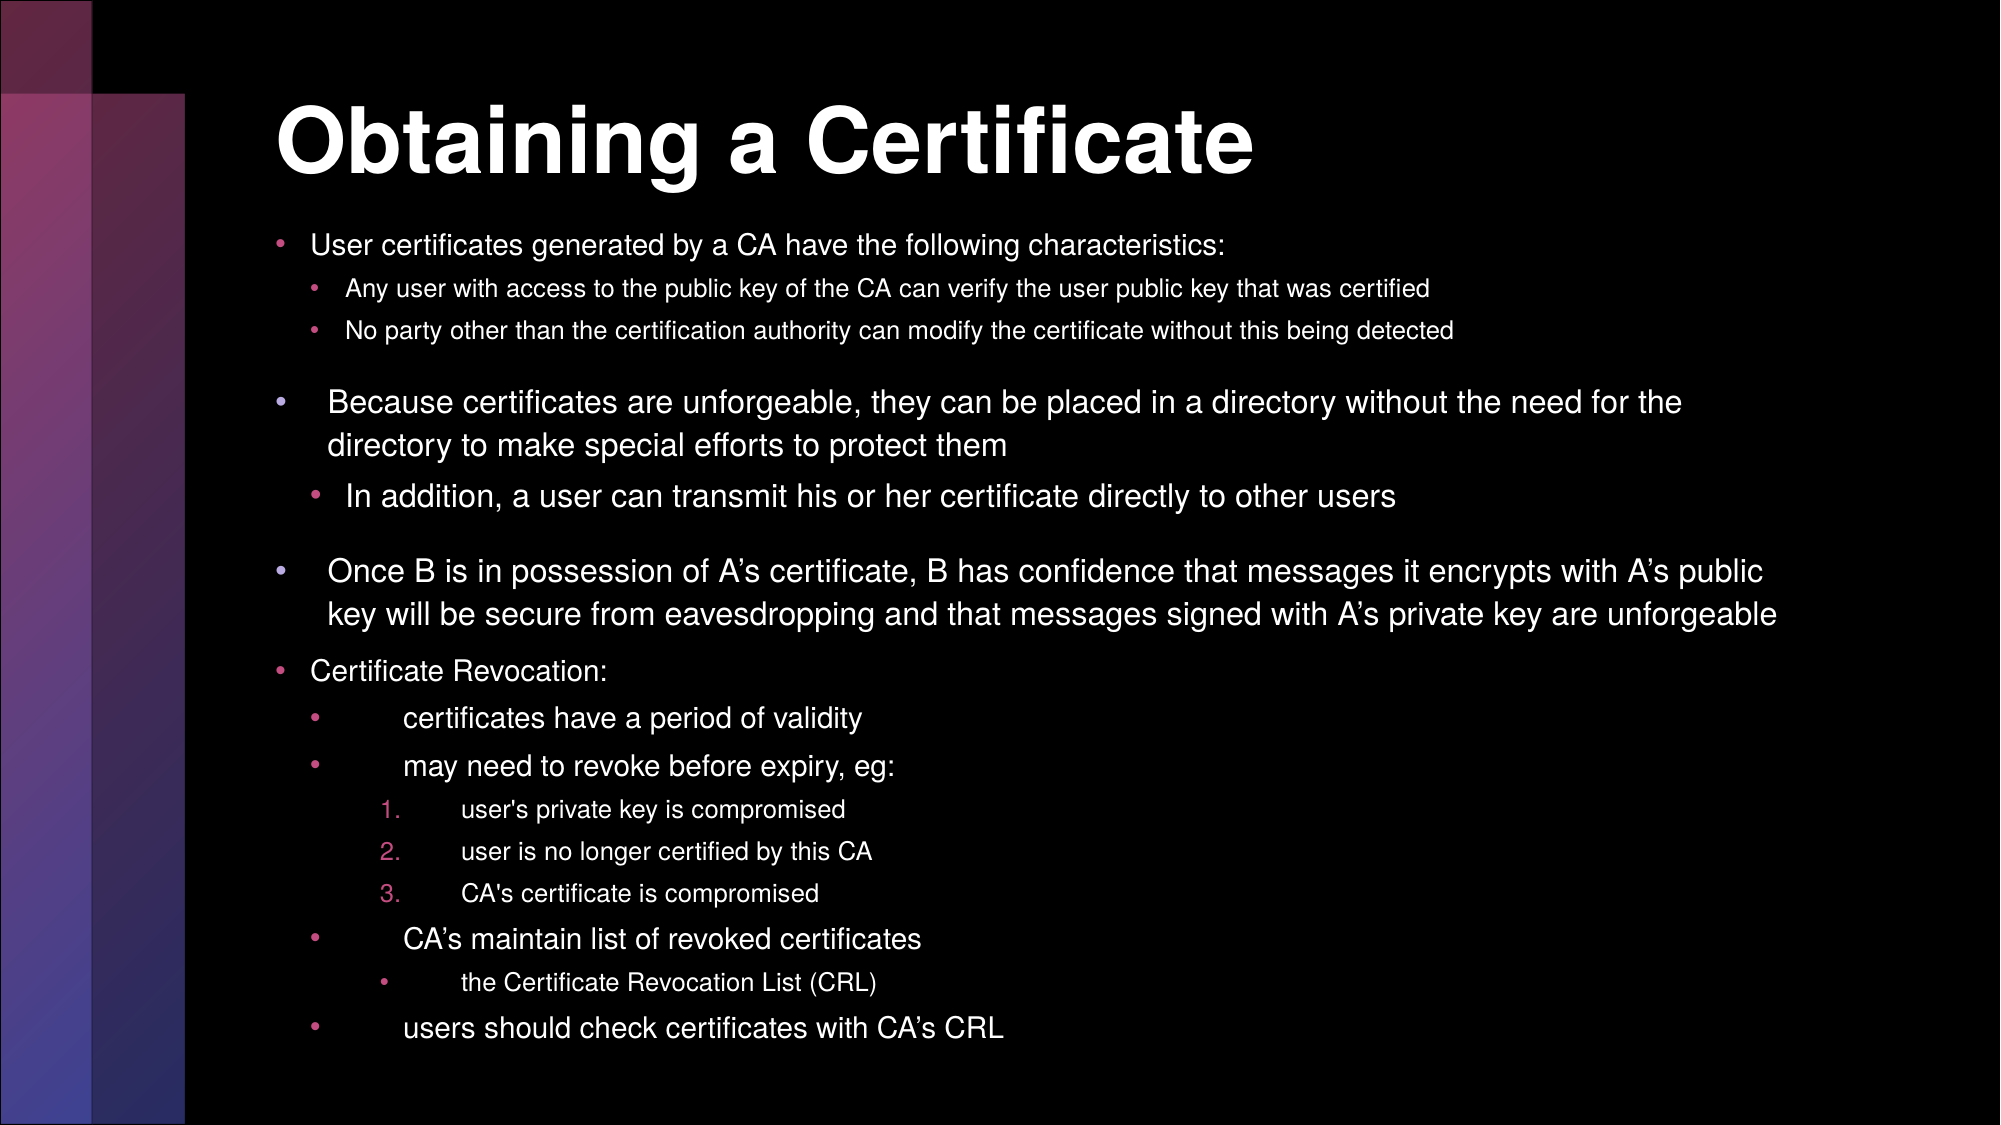

# Obtaining a Certificate
User certificates generated by a CA have the following characteristics:
Any user with access to the public key of the CA can verify the user public key that was certified
No party other than the certification authority can modify the certificate without this being detected
Because certificates are unforgeable, they can be placed in a directory without the need for the directory to make special efforts to protect them
In addition, a user can transmit his or her certificate directly to other users
Once B is in possession of A’s certificate, B has confidence that messages it encrypts with A’s public key will be secure from eavesdropping and that messages signed with A’s private key are unforgeable
Certificate Revocation:
certificates have a period of validity
may need to revoke before expiry, eg:
user's private key is compromised
user is no longer certified by this CA
CA's certificate is compromised
CA’s maintain list of revoked certificates
the Certificate Revocation List (CRL)
users should check certificates with CA’s CRL